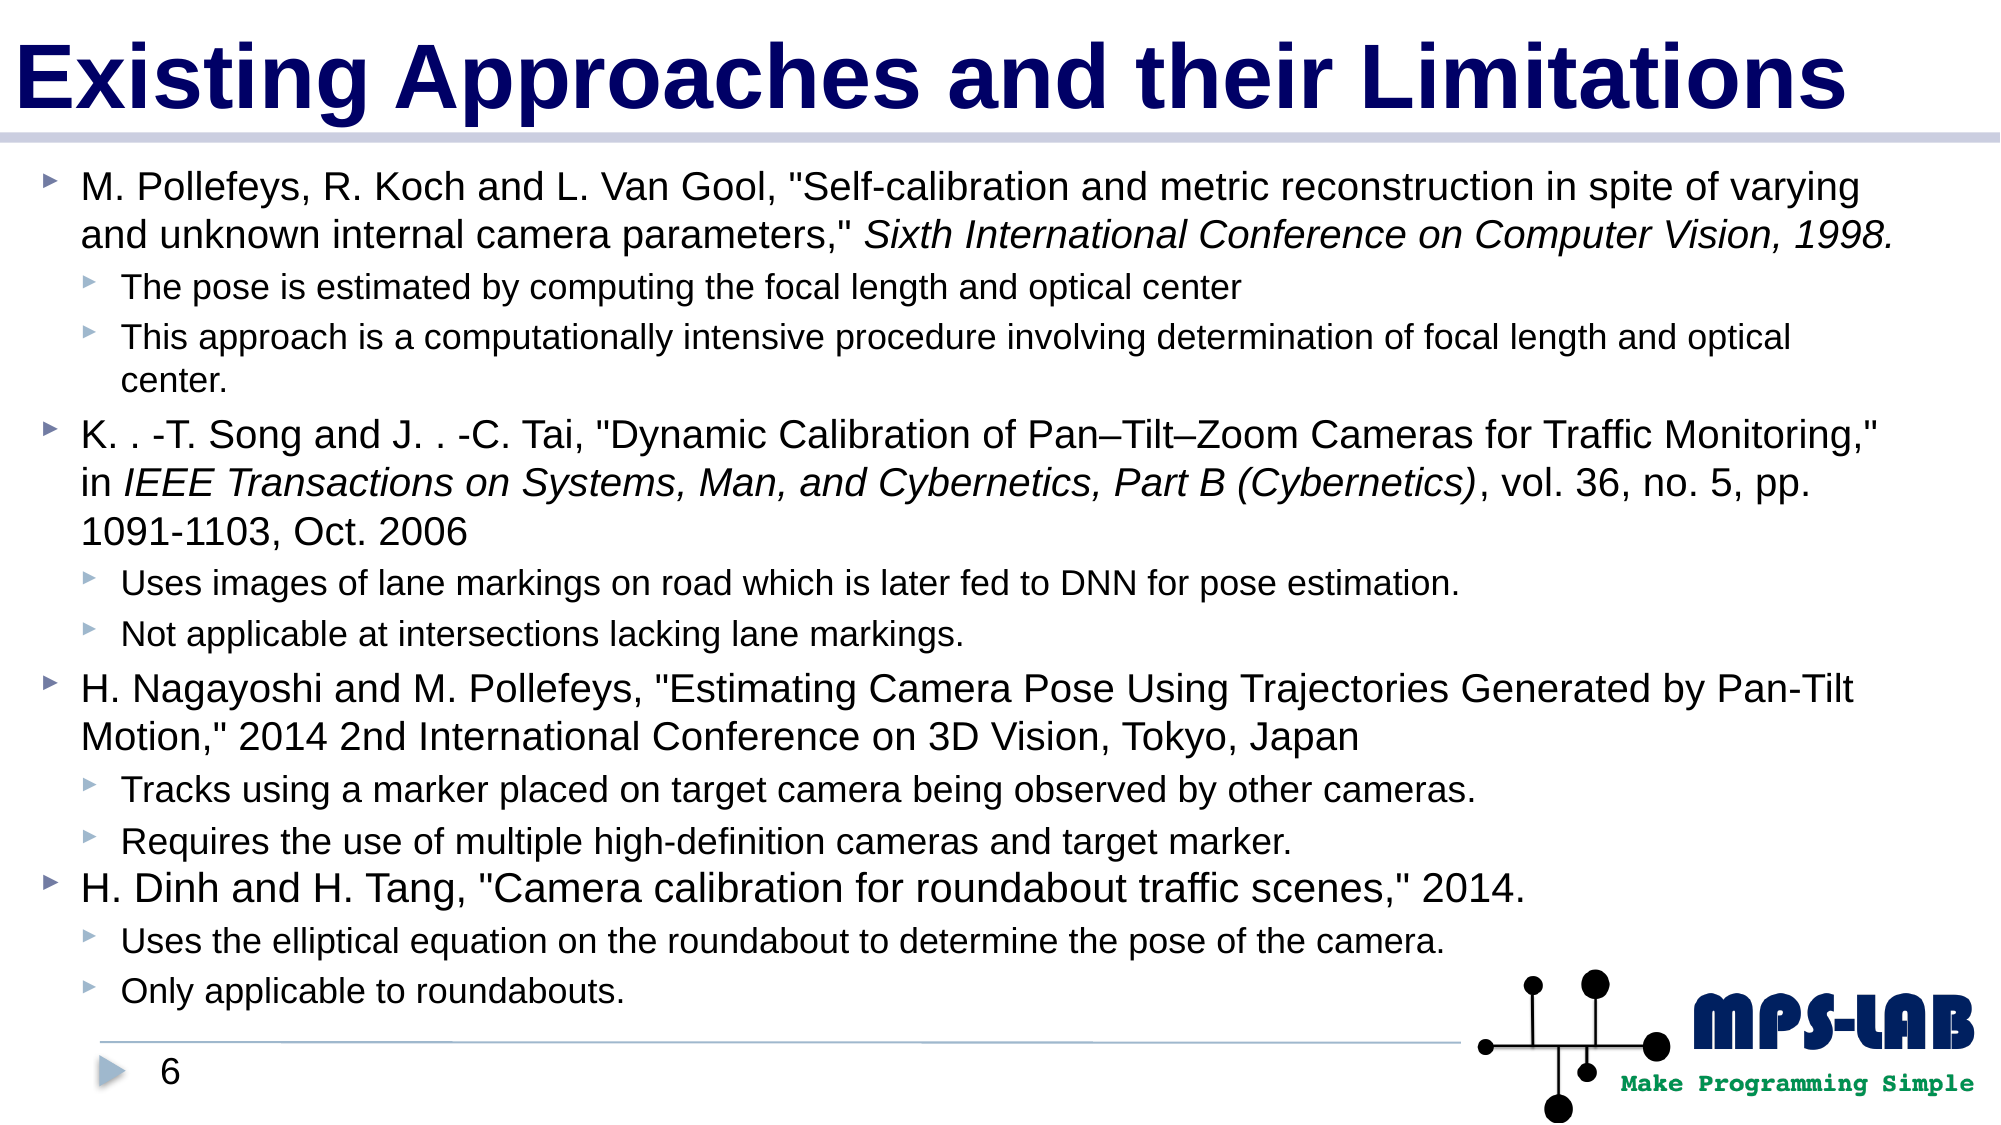

# Existing Approaches and their Limitations
M. Pollefeys, R. Koch and L. Van Gool, "Self-calibration and metric reconstruction in spite of varying and unknown internal camera parameters," Sixth International Conference on Computer Vision, 1998.
The pose is estimated by computing the focal length and optical center
This approach is a computationally intensive procedure involving determination of focal length and optical center.
K. . -T. Song and J. . -C. Tai, "Dynamic Calibration of Pan–Tilt–Zoom Cameras for Traffic Monitoring," in IEEE Transactions on Systems, Man, and Cybernetics, Part B (Cybernetics), vol. 36, no. 5, pp. 1091-1103, Oct. 2006
Uses images of lane markings on road which is later fed to DNN for pose estimation.
Not applicable at intersections lacking lane markings.
H. Nagayoshi and M. Pollefeys, "Estimating Camera Pose Using Trajectories Generated by Pan-Tilt Motion," 2014 2nd International Conference on 3D Vision, Tokyo, Japan
Tracks using a marker placed on target camera being observed by other cameras.
Requires the use of multiple high-definition cameras and target marker.
H. Dinh and H. Tang, "Camera calibration for roundabout traffic scenes," 2014.
Uses the elliptical equation on the roundabout to determine the pose of the camera.
Only applicable to roundabouts.

6